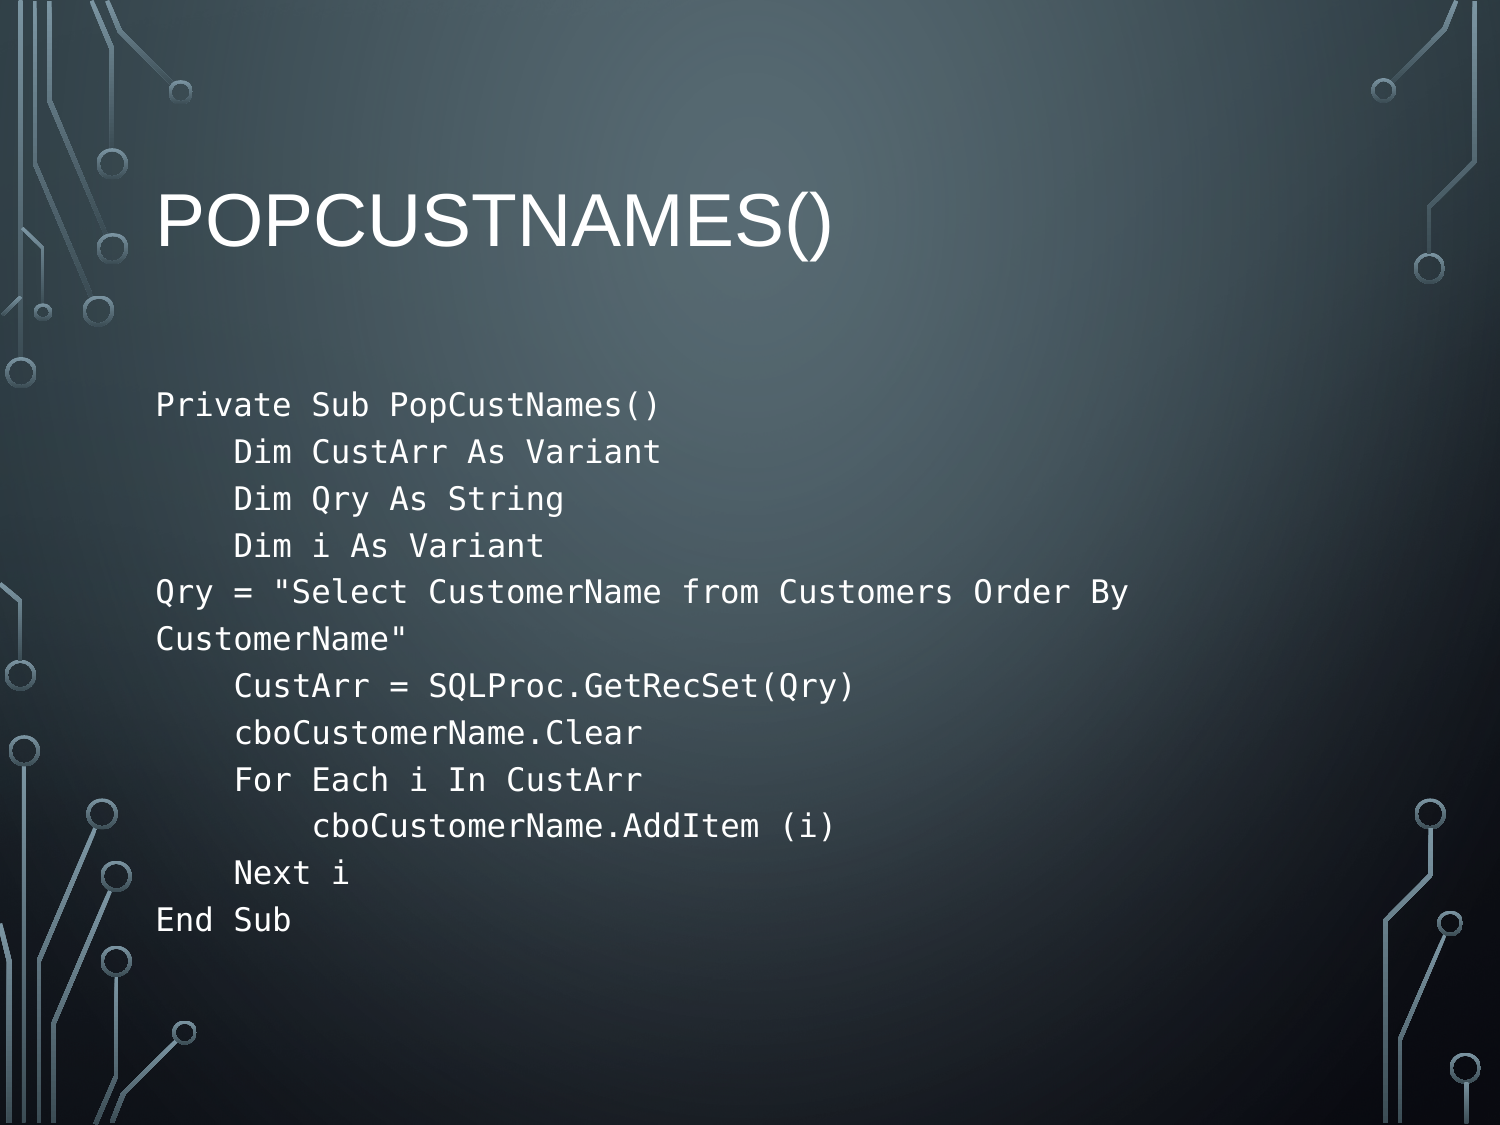

# Popcustnames()
Private Sub PopCustNames()
    Dim CustArr As Variant
    Dim Qry As String
    Dim i As Variant
Qry = "Select CustomerName from Customers Order By CustomerName"
    CustArr = SQLProc.GetRecSet(Qry)
    cboCustomerName.Clear
    For Each i In CustArr
        cboCustomerName.AddItem (i)
    Next i
End Sub